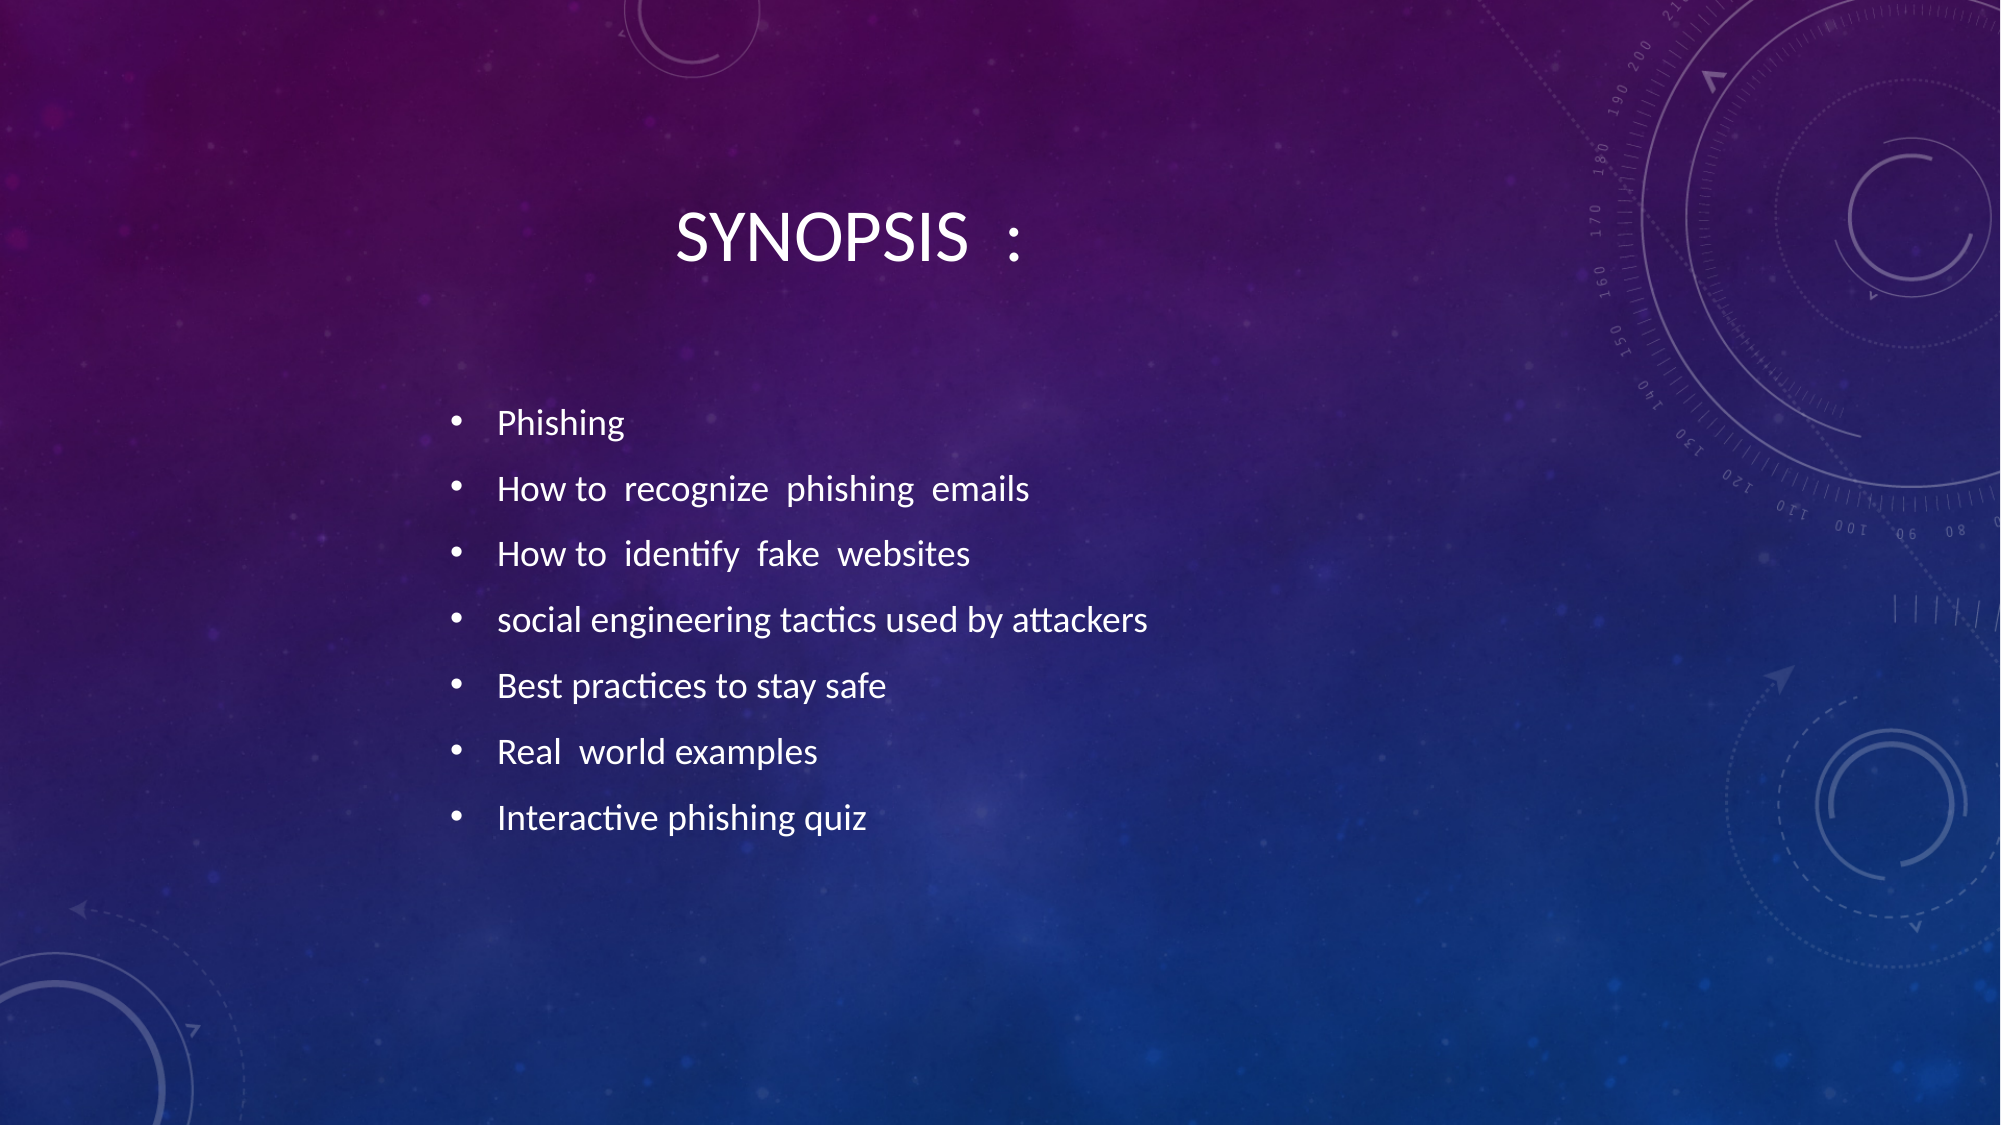

# Synopsis  :
Phishing
How to  recognize  phishing  emails
How to  identify  fake  websites
social engineering tactics used by attackers
Best practices to stay safe
Real  world examples
Interactive phishing quiz